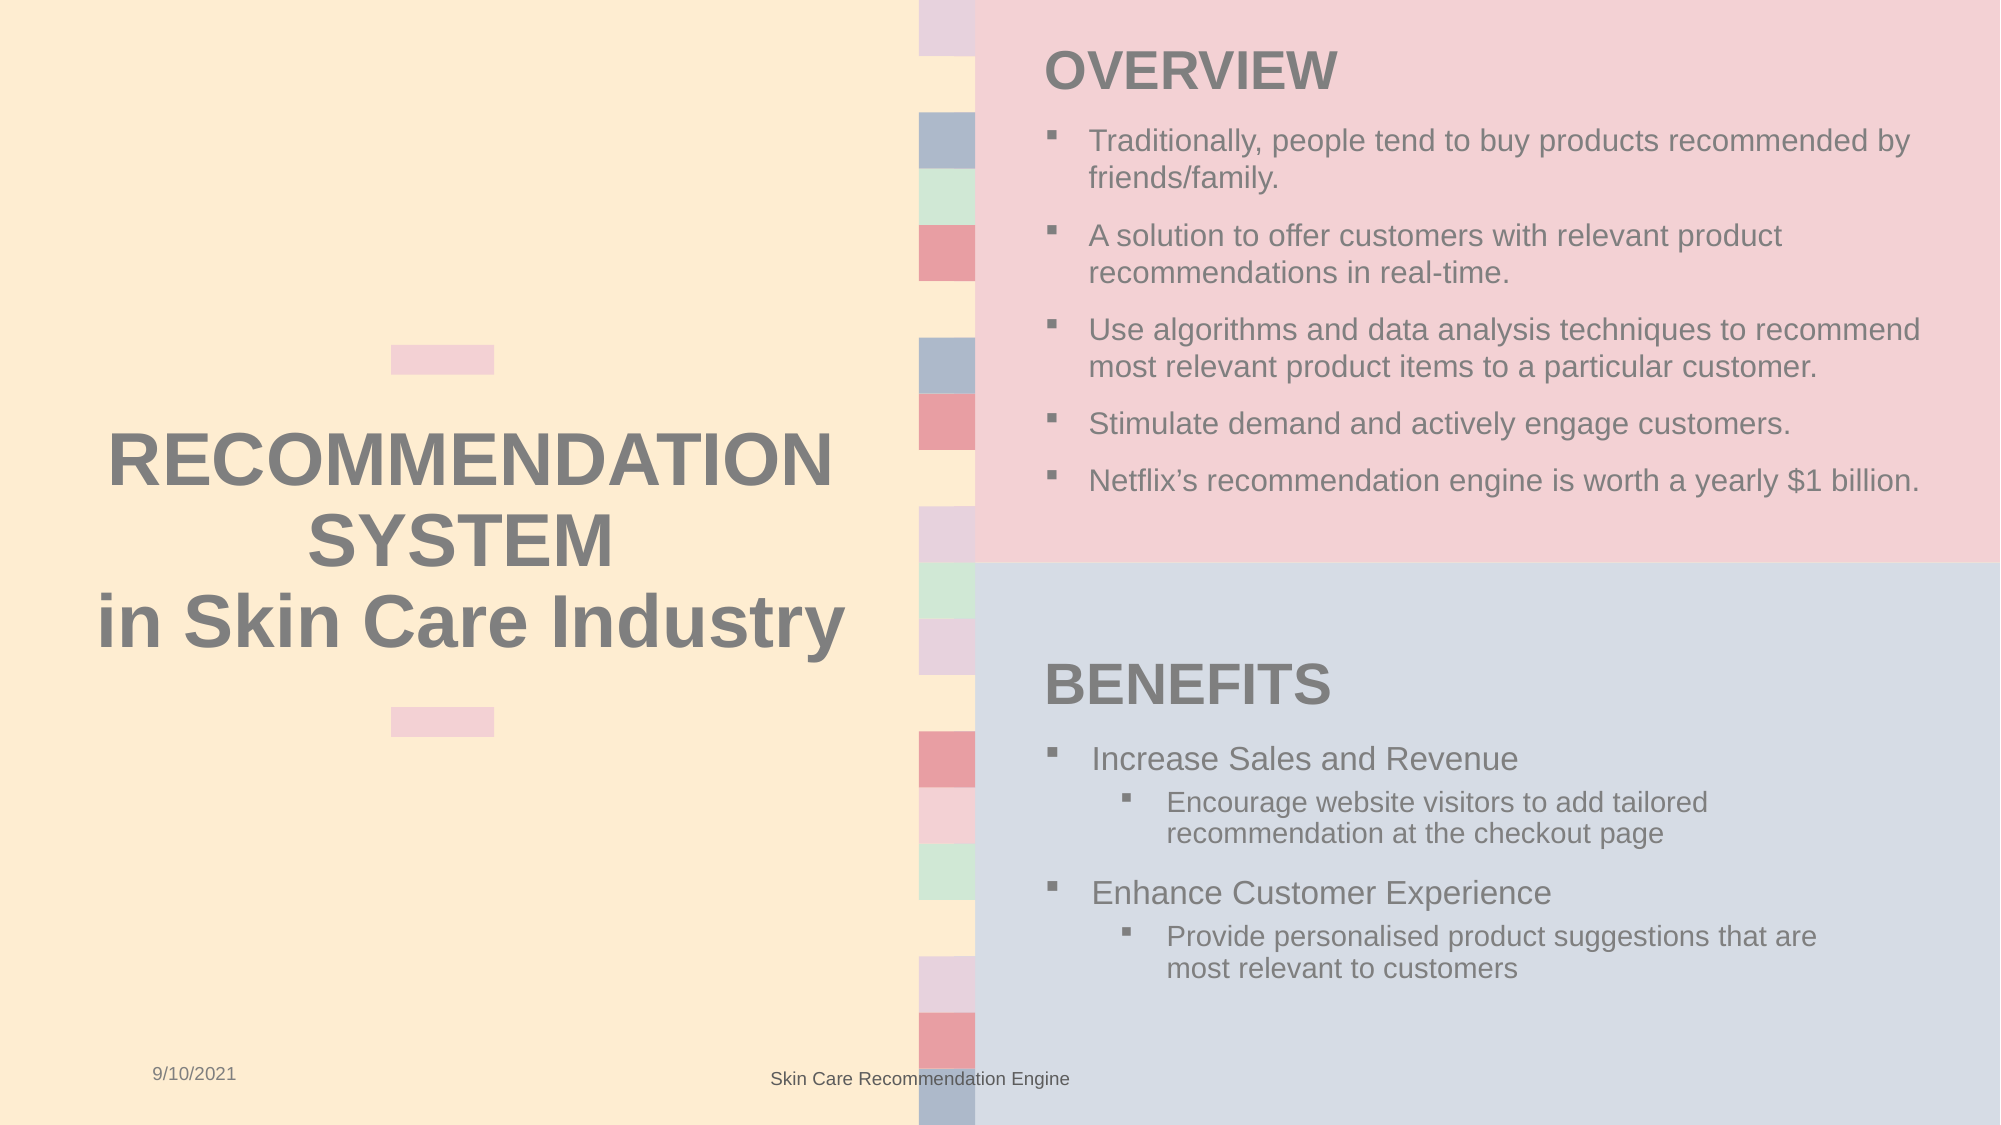

OVERVIEW
Traditionally, people tend to buy products recommended by friends/family.
A solution to offer customers with relevant product recommendations in real-time.
Use algorithms and data analysis techniques to recommend most relevant product items to a particular customer.
Stimulate demand and actively engage customers.
Netflix’s recommendation engine is worth a yearly $1 billion.
# RECOMMENDATION SYSTEM in Skin Care Industry

BENEFITS
Increase Sales and Revenue
Encourage website visitors to add tailored recommendation at the checkout page
Enhance Customer Experience
Provide personalised product suggestions that are most relevant to customers

9/10/2021
Skin Care Recommendation Engine